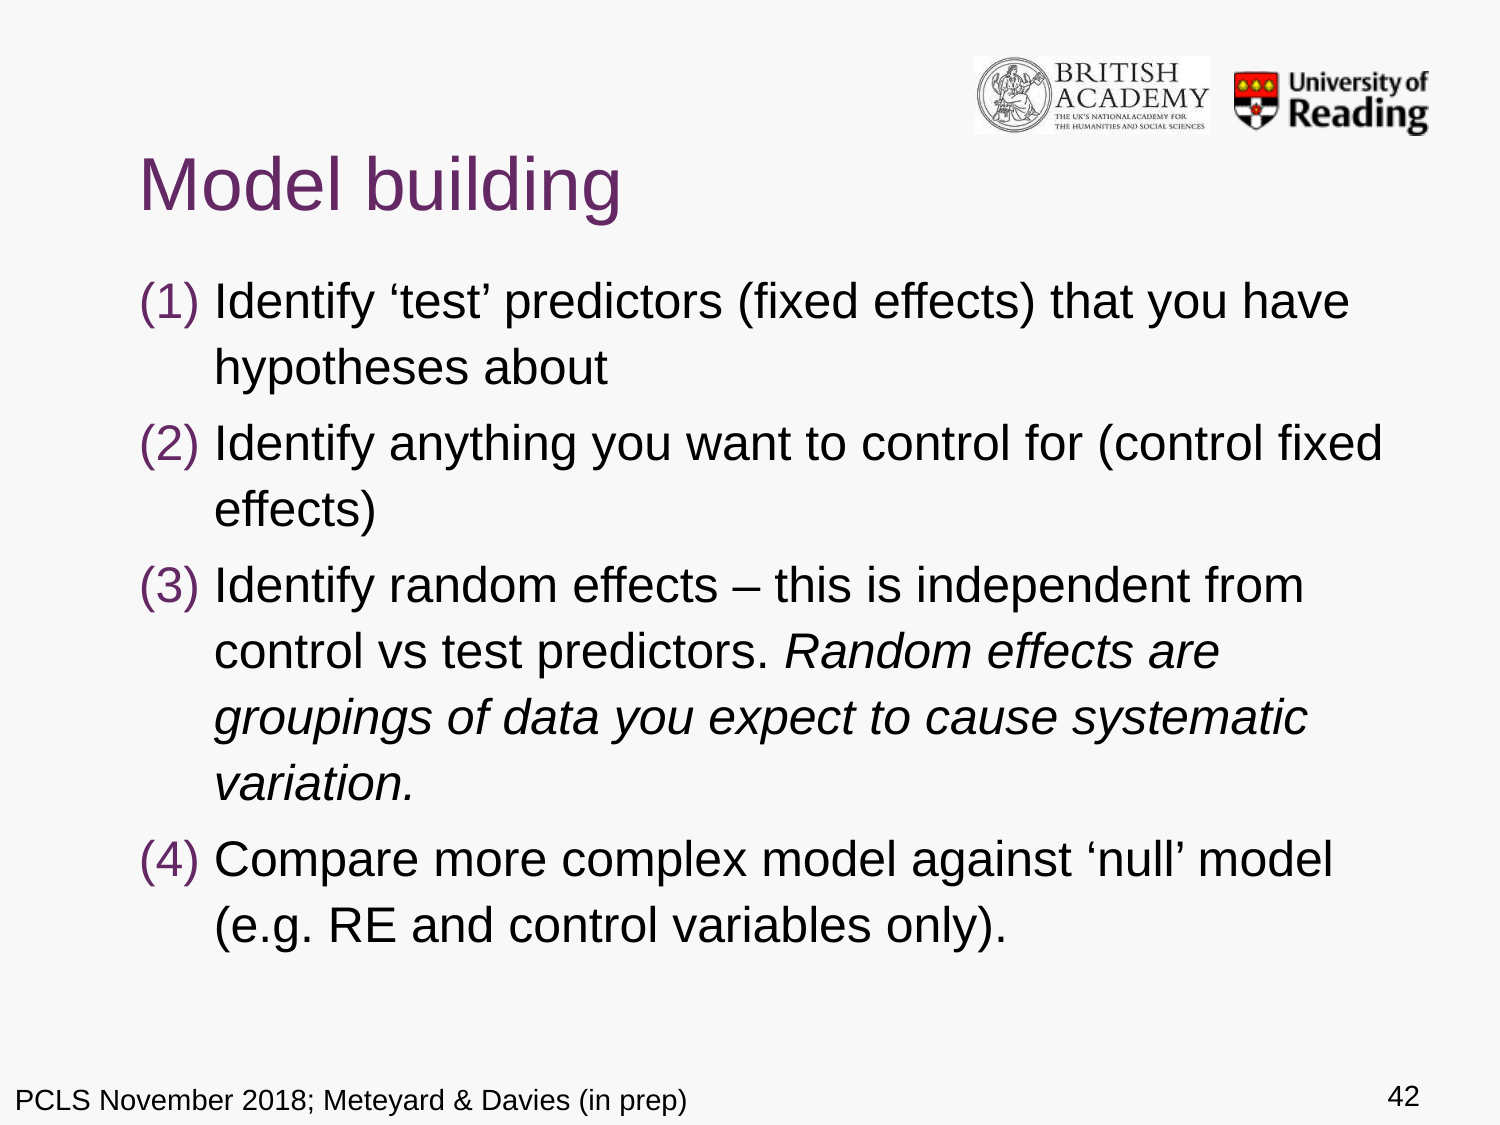

# Model building
Identify ‘test’ predictors (fixed effects) that you have hypotheses about
Identify anything you want to control for (control fixed effects)
Identify random effects – this is independent from control vs test predictors. Random effects are groupings of data you expect to cause systematic variation.
Compare more complex model against ‘null’ model (e.g. RE and control variables only).

42